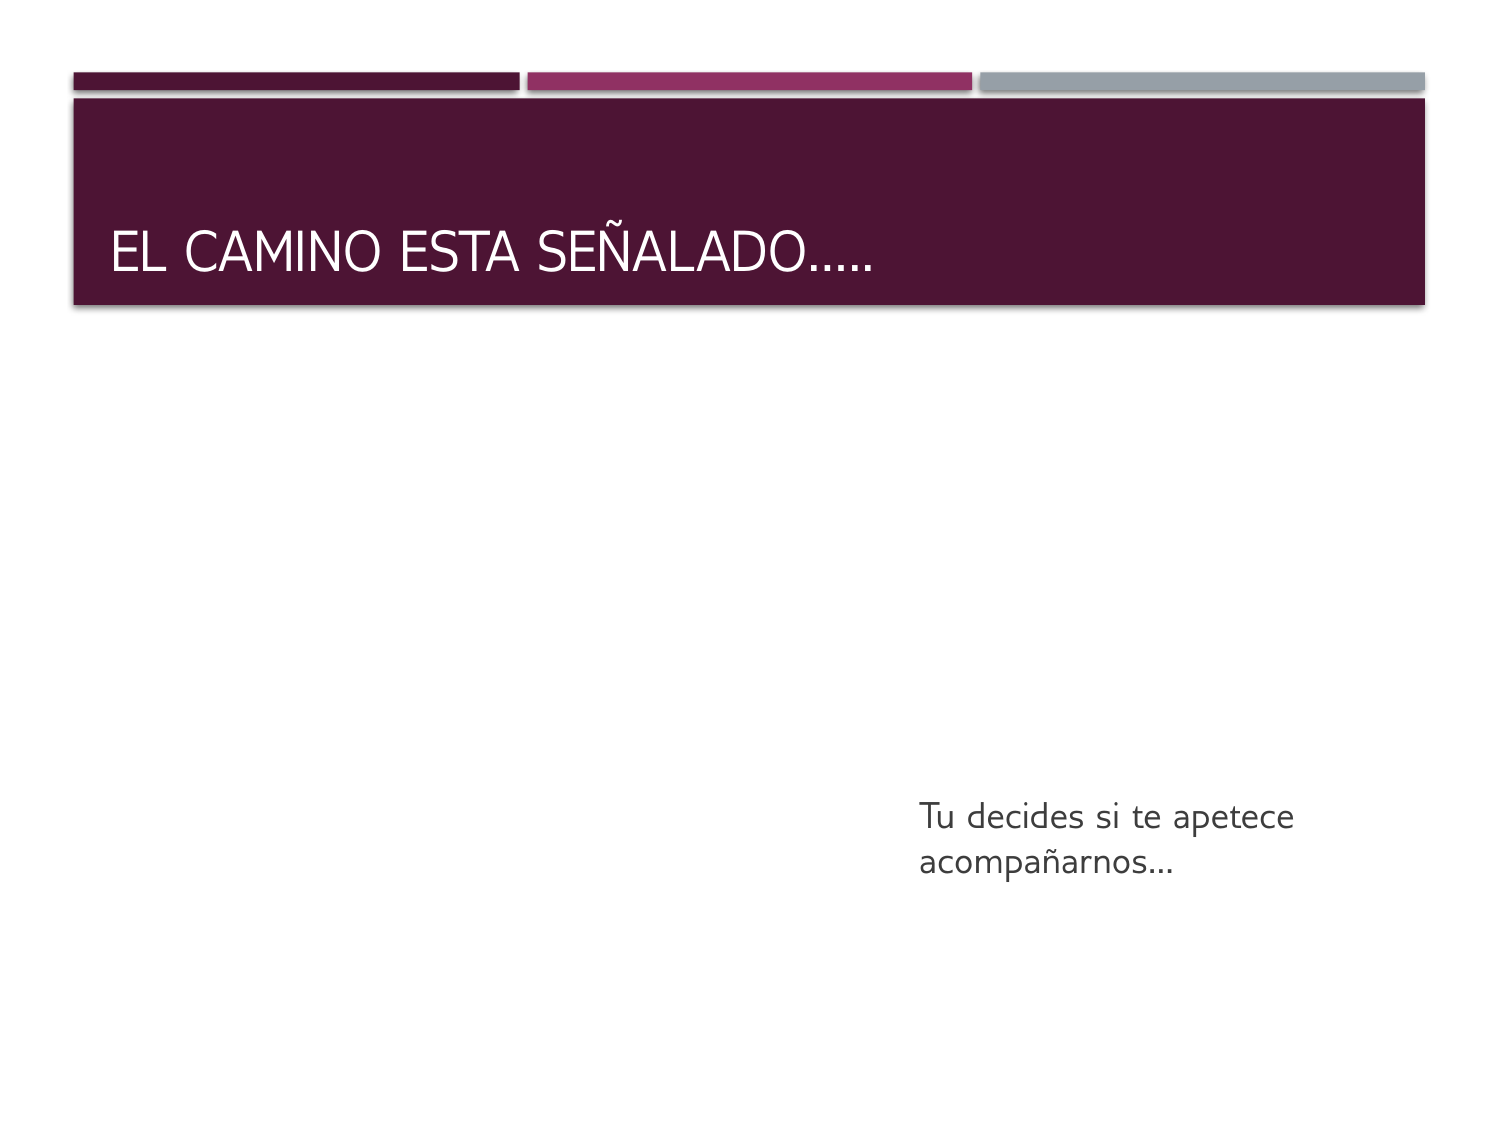

# El camino esta señalado…..
Tu decides si te apetece acompañarnos…